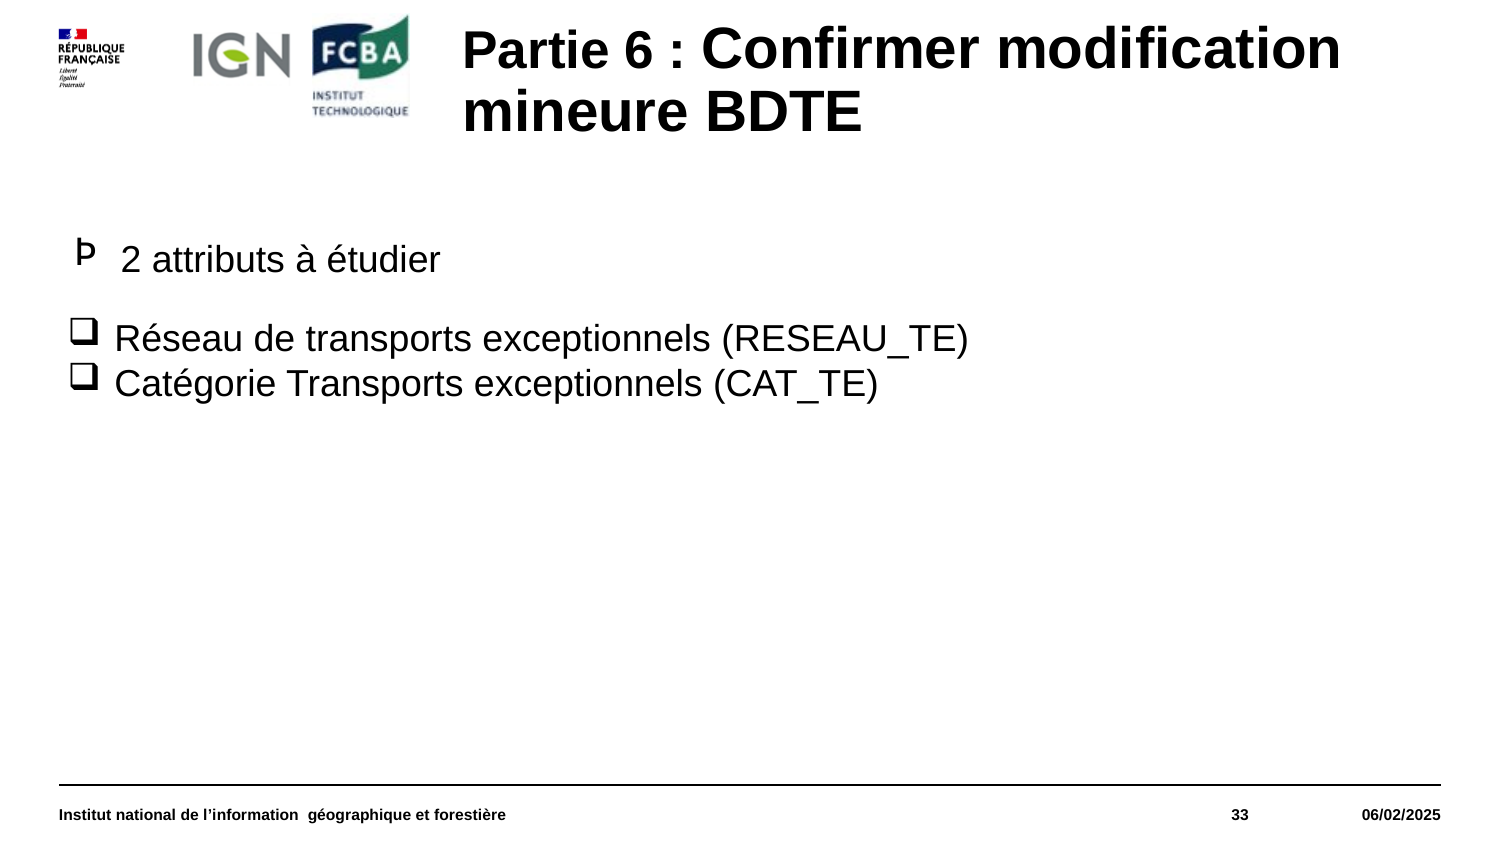

# Partie 6 : Confirmer modification mineure BDTE
2 attributs à étudier
Réseau de transports exceptionnels (RESEAU_TE)
Catégorie Transports exceptionnels (CAT_TE)
Institut national de l’information  géographique et forestière
33
06/02/2025